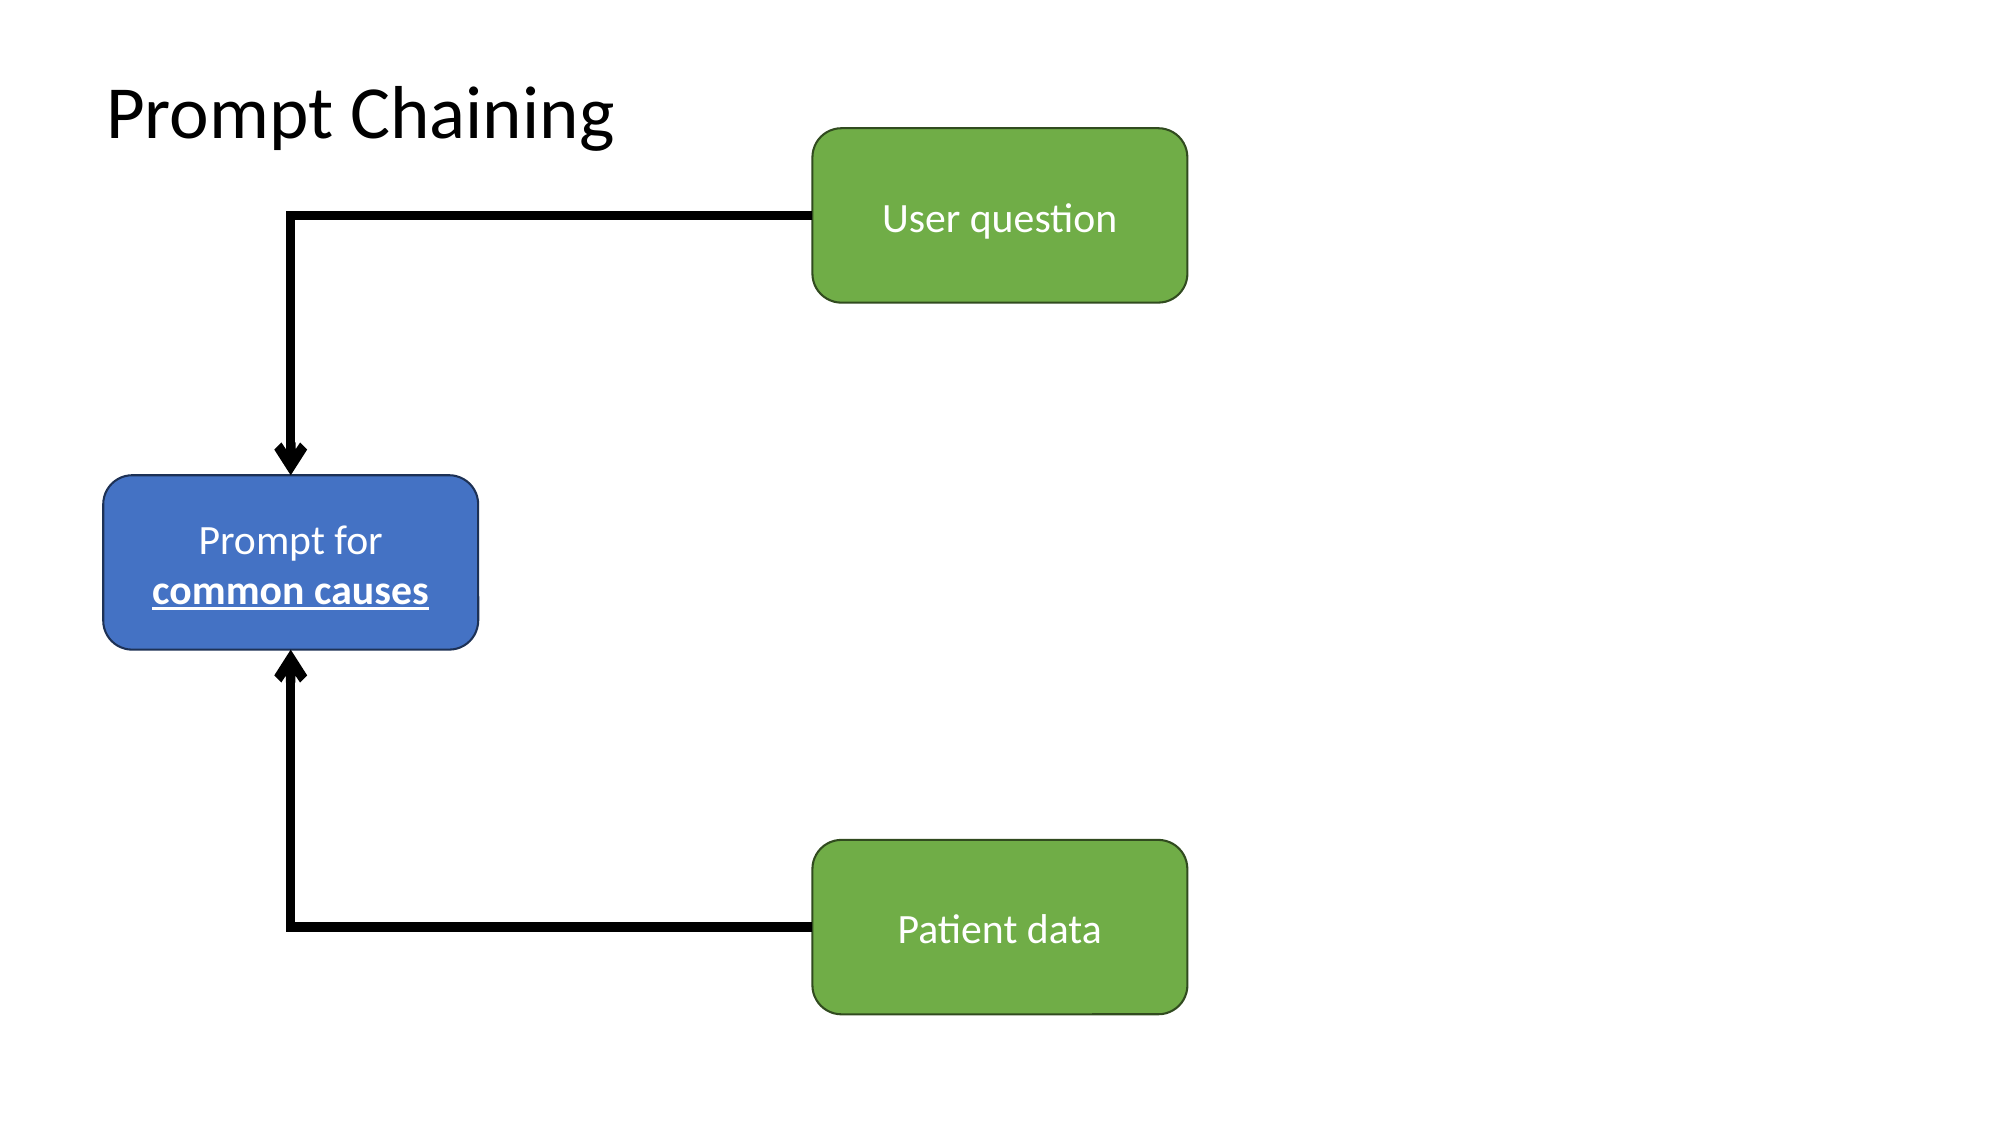

Prompt Chaining
User question
Prompt for
common causes
Patient data